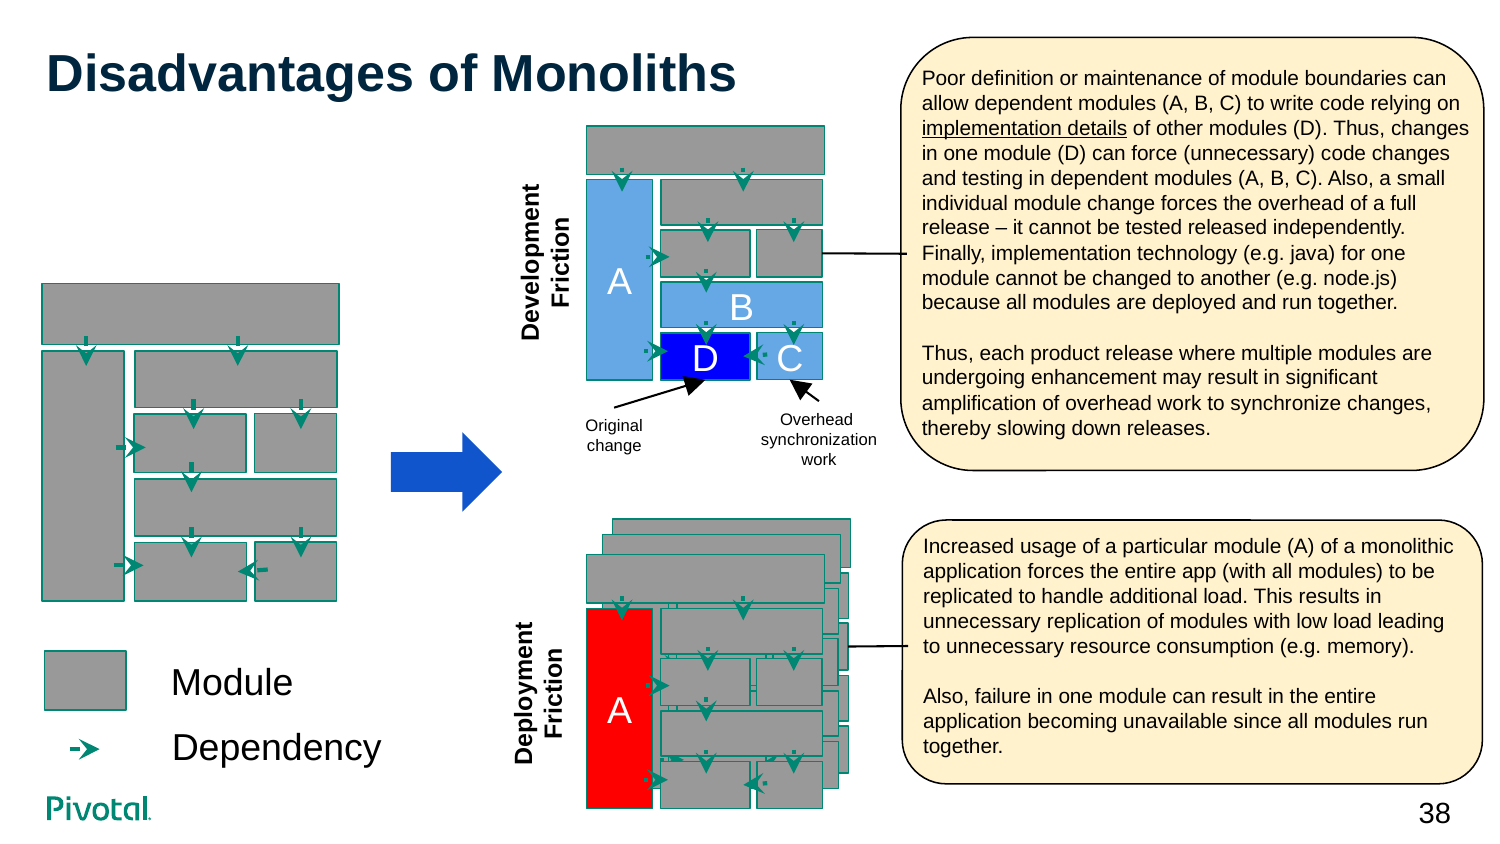

# Disadvantages of Monoliths

Poor definition or maintenance of module boundaries can allow dependent modules (A, B, C) to write code relying on implementation details of other modules (D). Thus, changes in one module (D) can force (unnecessary) code changes and testing in dependent modules (A, B, C). Also, a small individual module change forces the overhead of a full release – it cannot be tested released independently. Finally, implementation technology (e.g. java) for one module cannot be changed to another (e.g. node.js) because all modules are deployed and run together.

Thus, each product release where multiple modules are undergoing enhancement may result in significant amplification of overhead work to synchronize changes, thereby slowing down releases.

A

Development
Friction

B

C
D

Overhead
synchronization
work
Original
change

Increased usage of a particular module (A) of a monolithic application forces the entire app (with all modules) to be replicated to handle additional load. This results in unnecessary replication of modules with low load leading to unnecessary resource consumption (e.g. memory).

Also, failure in one module can result in the entire application becoming unavailable since all modules run together.

A

Module

Deployment
Friction

Dependency

38